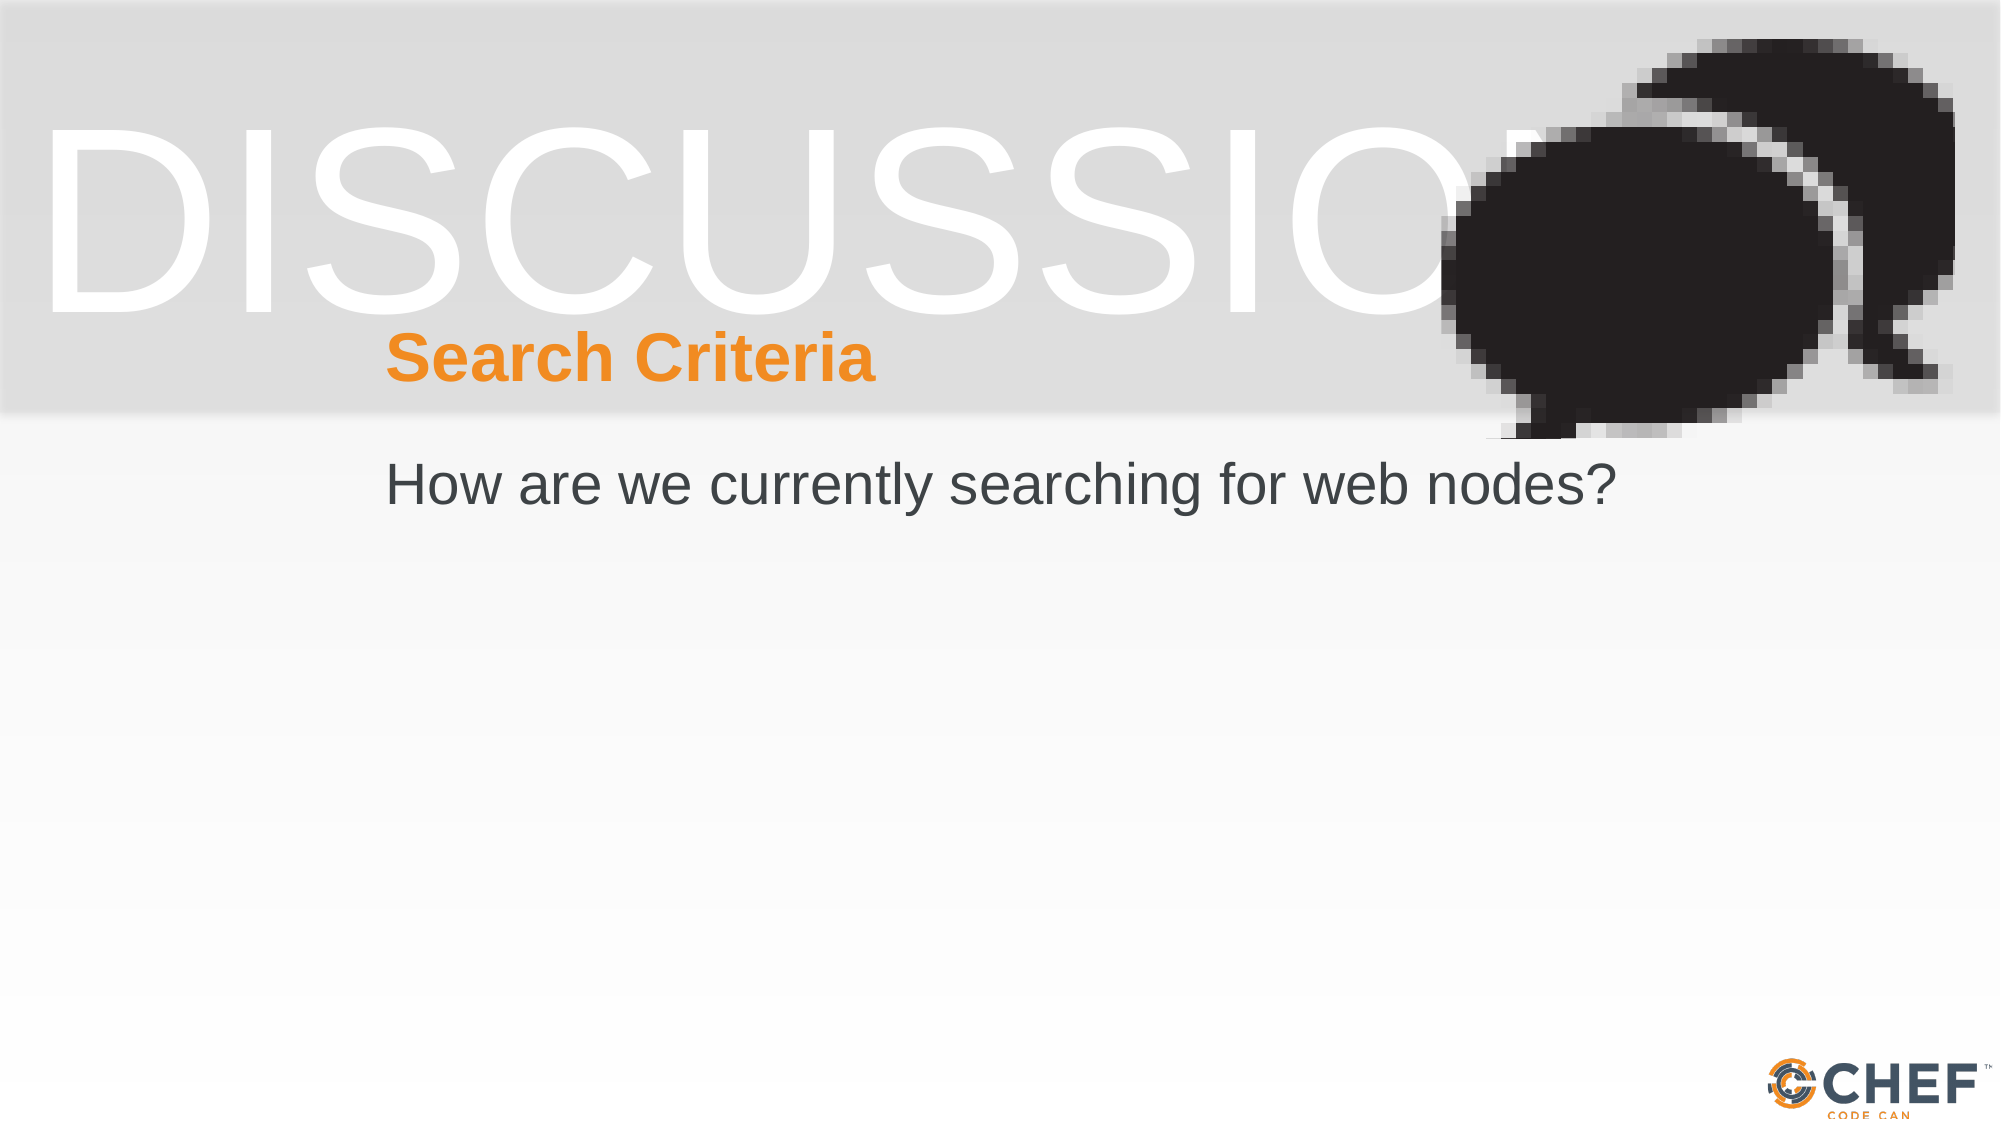

# Search Criteria
How are we currently searching for web nodes?